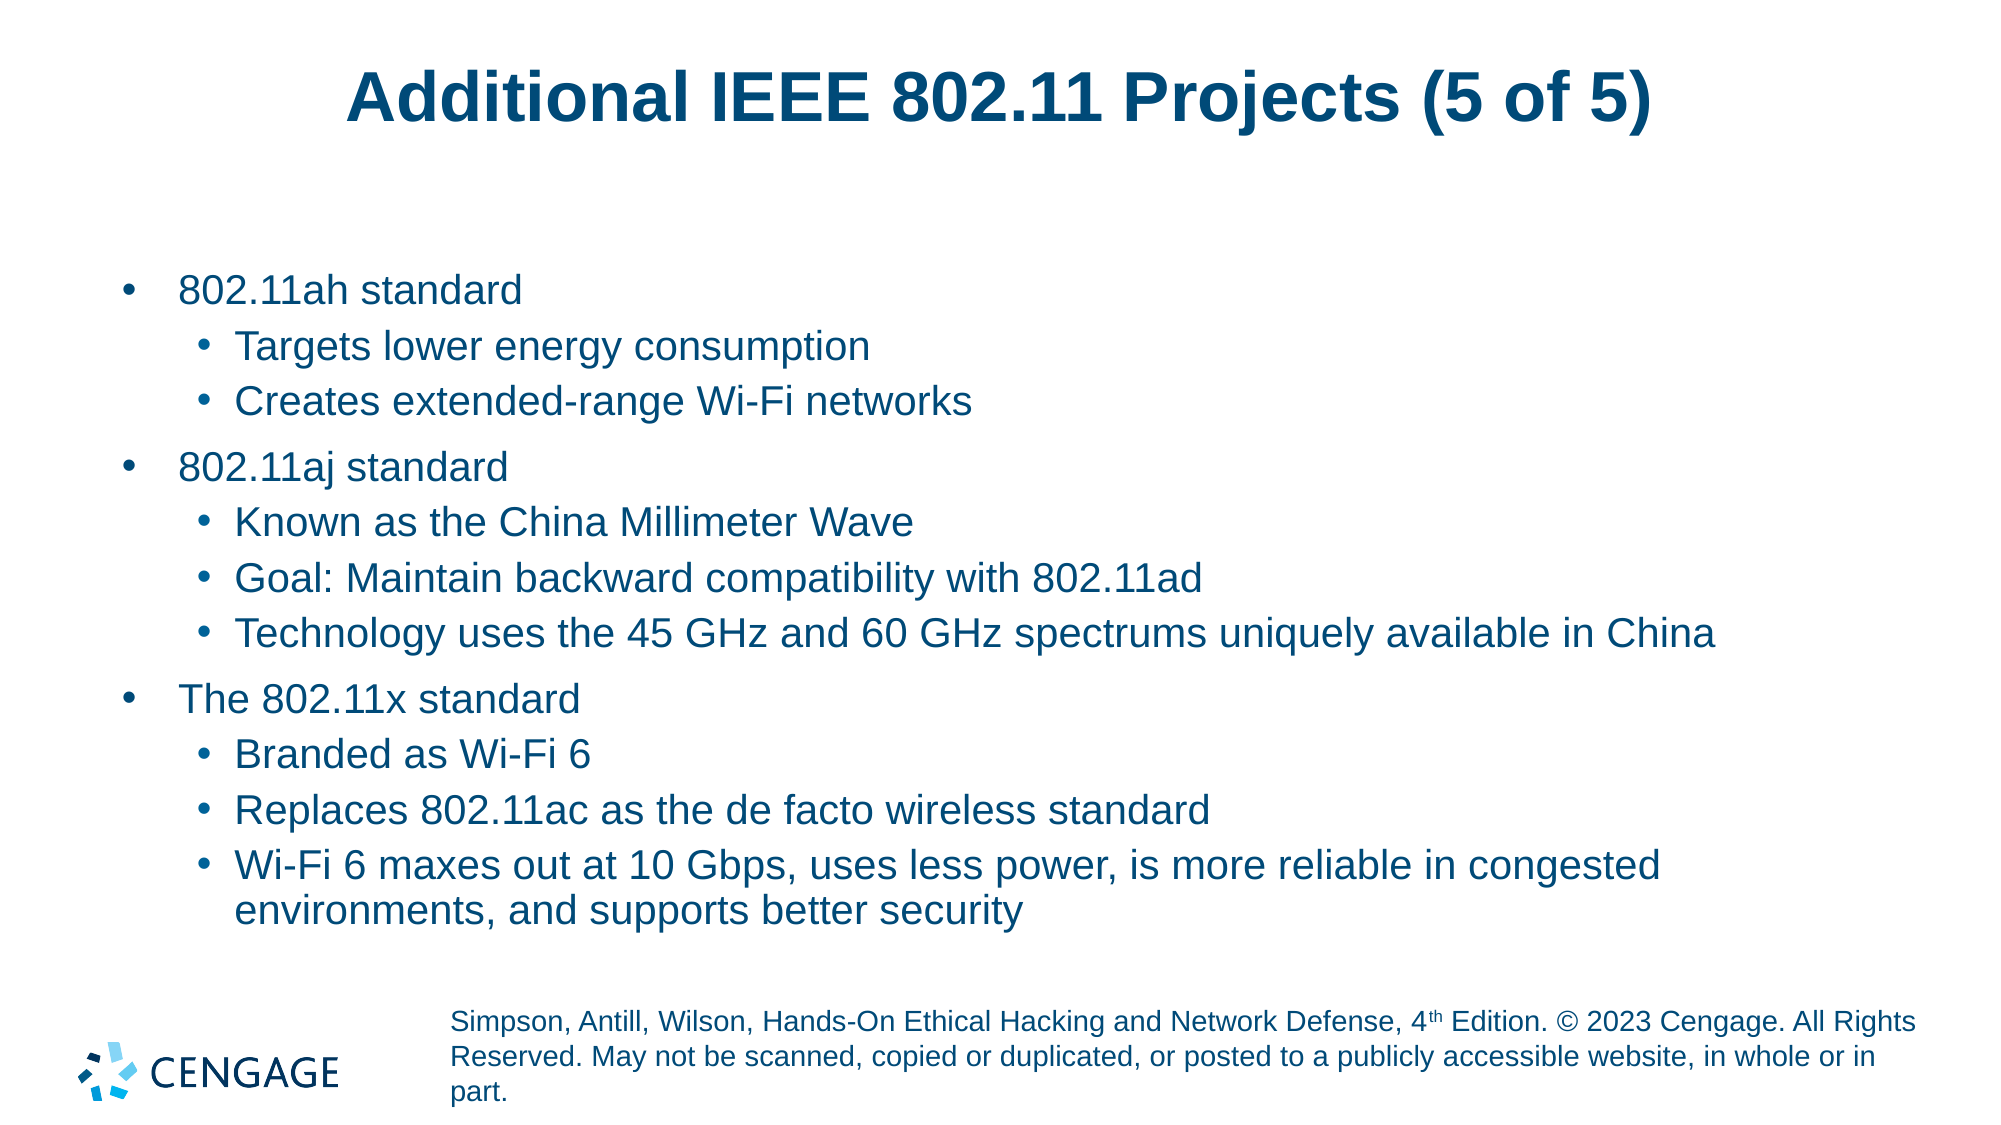

# Additional IEEE 802.11 Projects (5 of 5)
802.11ah standard
Targets lower energy consumption
Creates extended-range Wi-Fi networks
802.11aj standard
Known as the China Millimeter Wave
Goal: Maintain backward compatibility with 802.11ad
Technology uses the 45 GHz and 60 GHz spectrums uniquely available in China
The 802.11x standard
Branded as Wi-Fi 6
Replaces 802.11ac as the de facto wireless standard
Wi-Fi 6 maxes out at 10 Gbps, uses less power, is more reliable in congested environments, and supports better security